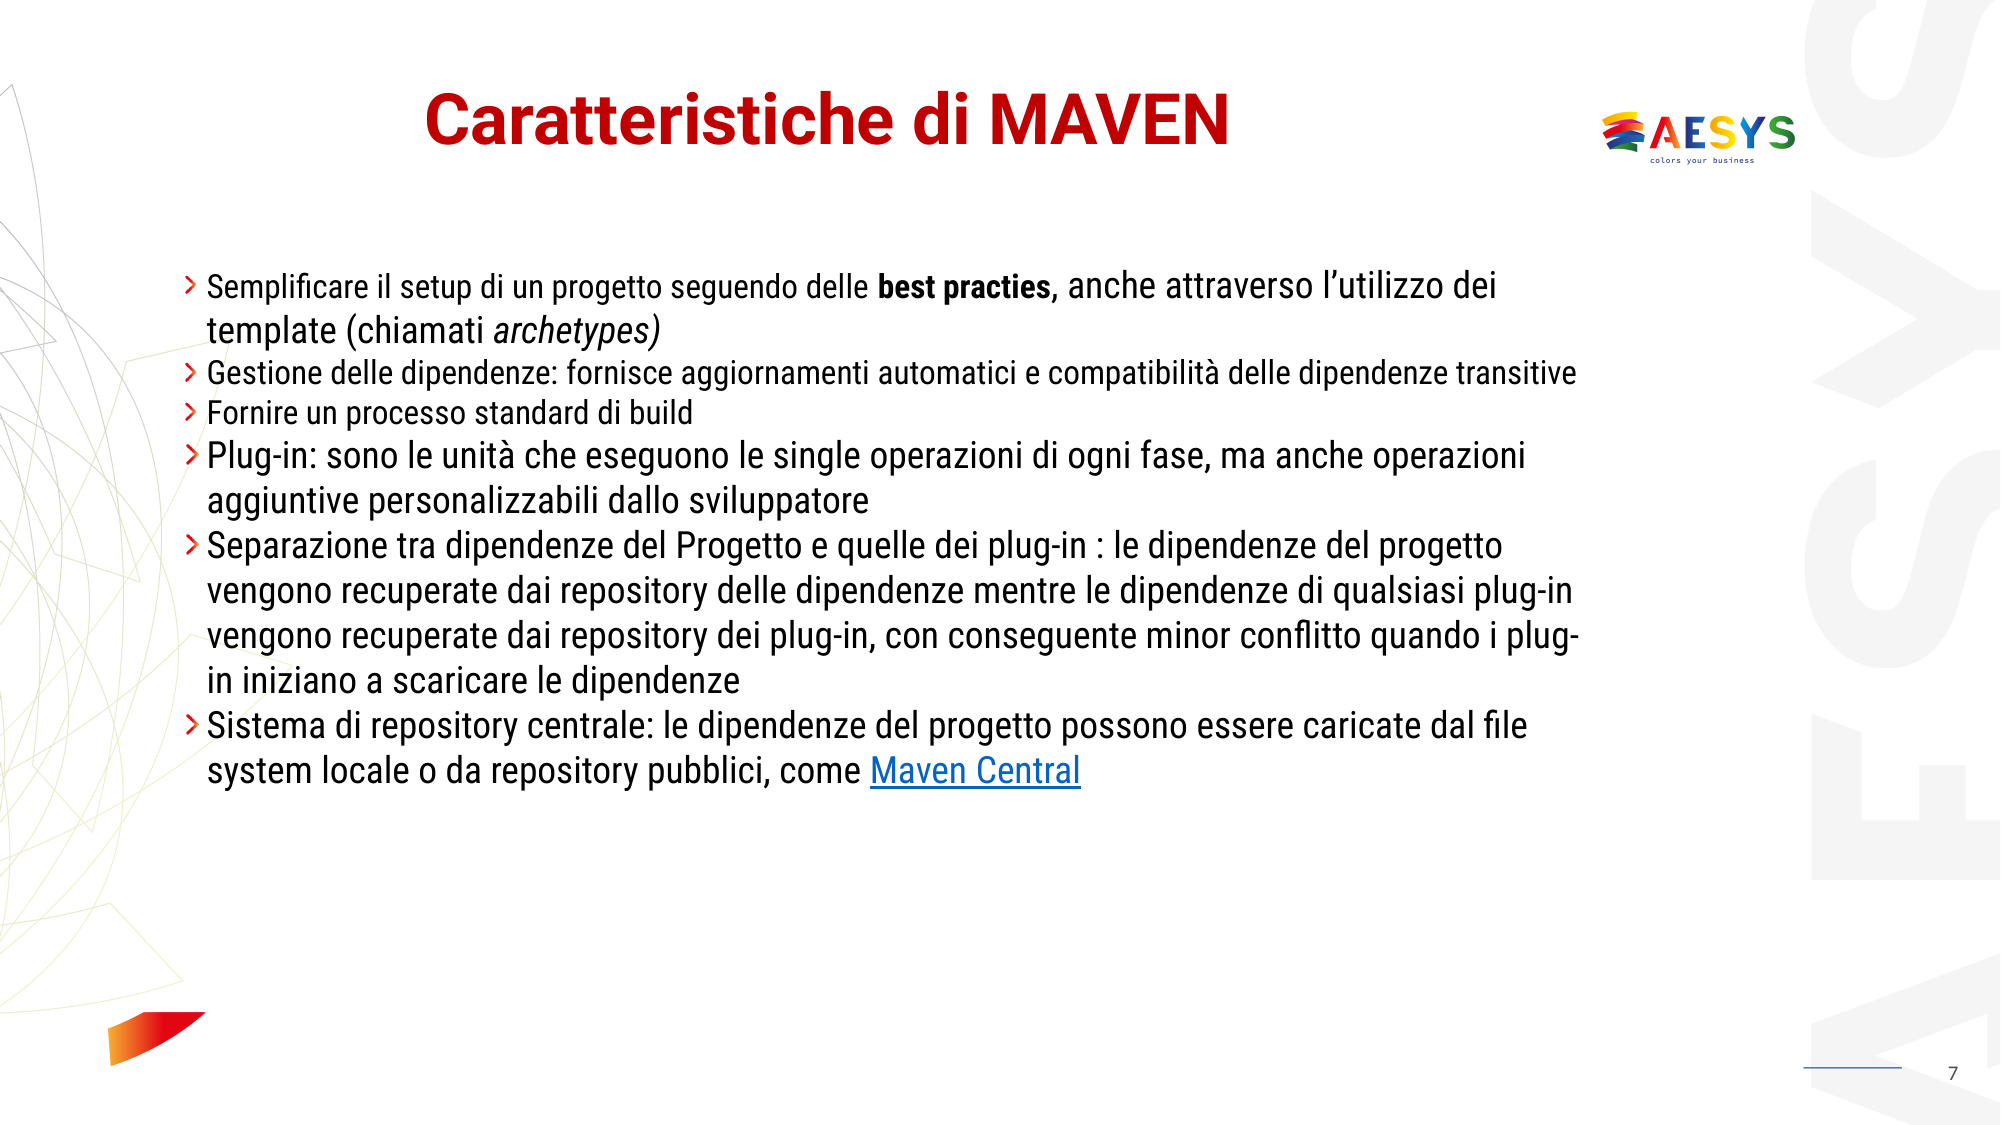

# Caratteristiche di MAVEN
Semplificare il setup di un progetto seguendo delle best practies, anche attraverso l’utilizzo dei template (chiamati archetypes)
Gestione delle dipendenze: fornisce aggiornamenti automatici e compatibilità delle dipendenze transitive
Fornire un processo standard di build
Plug-in: sono le unità che eseguono le single operazioni di ogni fase, ma anche operazioni aggiuntive personalizzabili dallo sviluppatore
Separazione tra dipendenze del Progetto e quelle dei plug-in : le dipendenze del progetto vengono recuperate dai repository delle dipendenze mentre le dipendenze di qualsiasi plug-in vengono recuperate dai repository dei plug-in, con conseguente minor conflitto quando i plug-in iniziano a scaricare le dipendenze
Sistema di repository centrale: le dipendenze del progetto possono essere caricate dal file system locale o da repository pubblici, come Maven Central

7